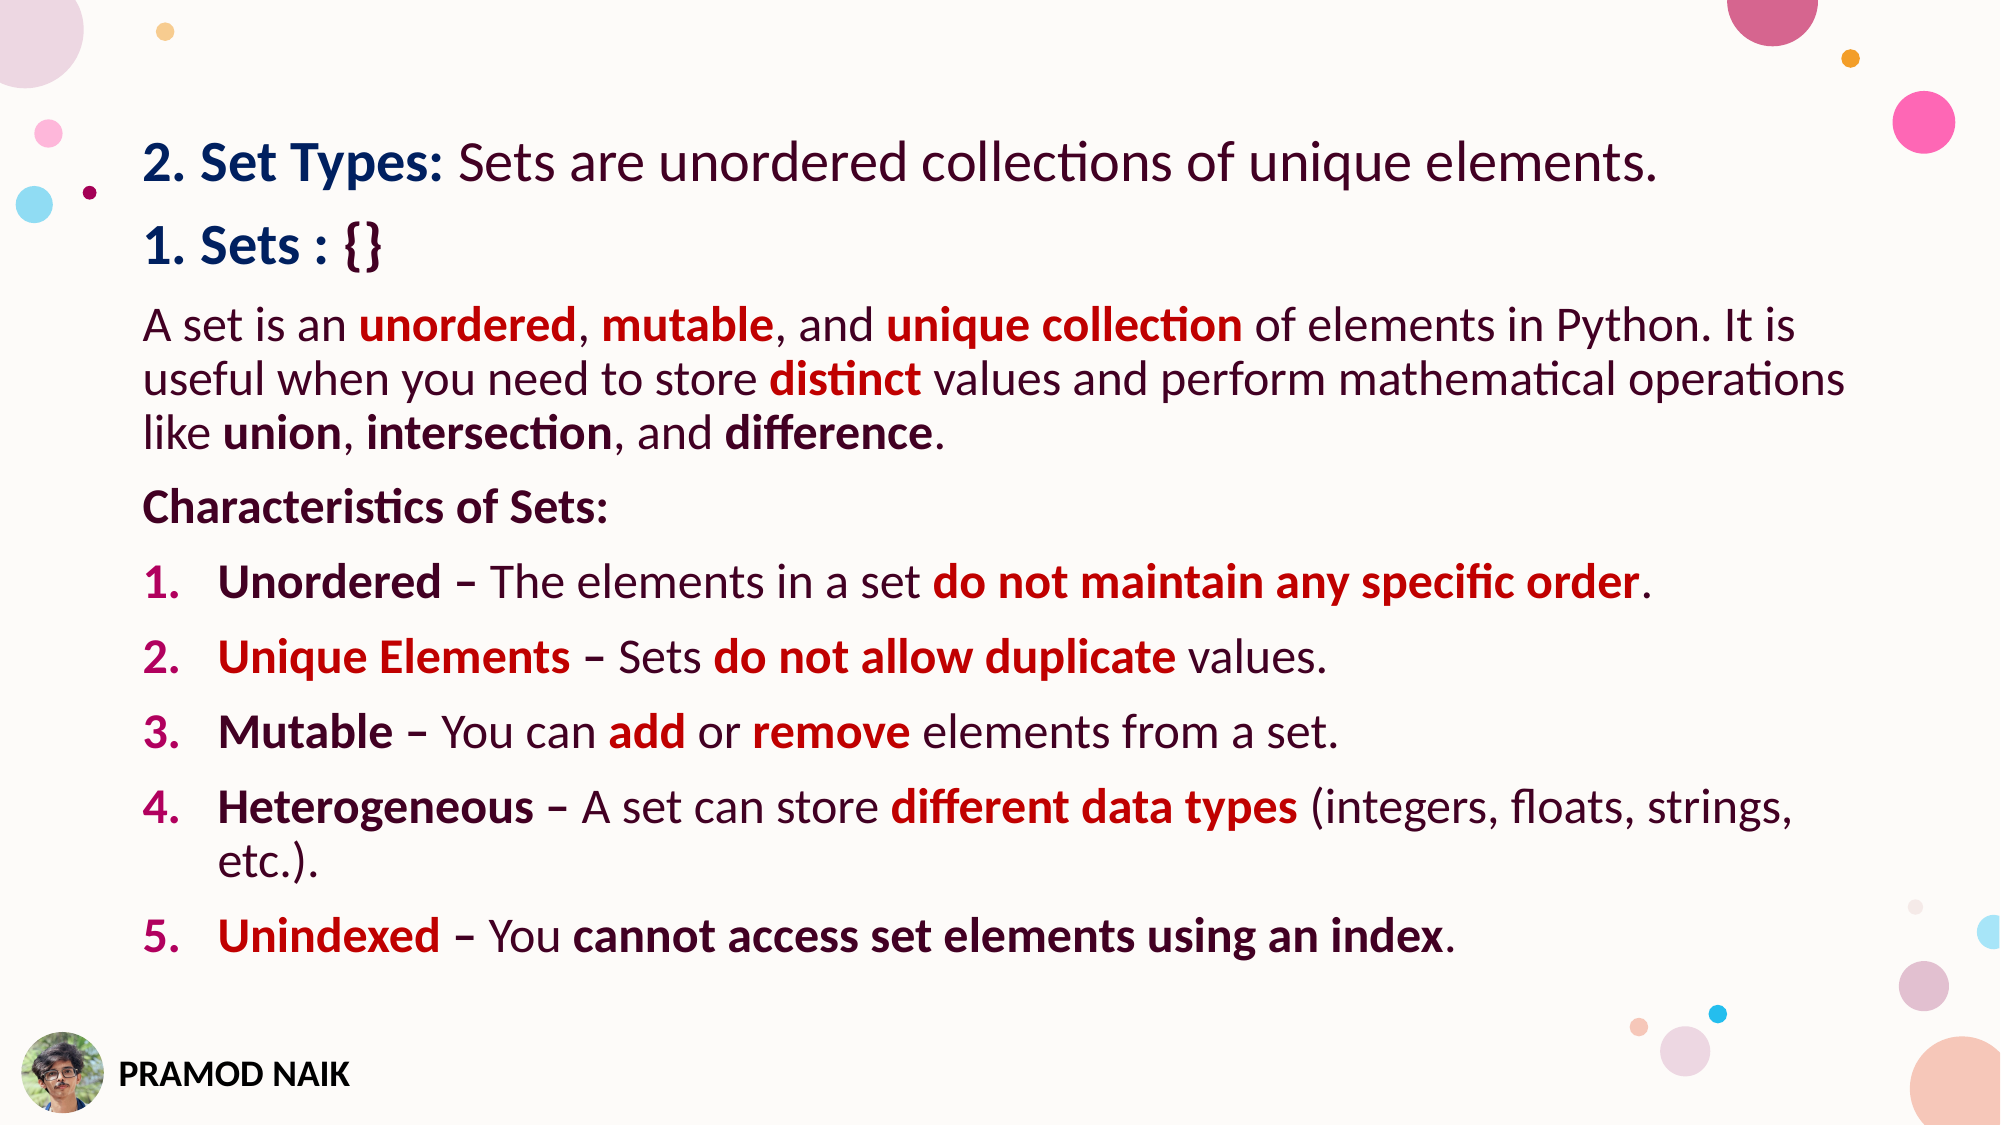

2. Set Types: Sets are unordered collections of unique elements.
1. Sets : {}
A set is an unordered, mutable, and unique collection of elements in Python. It is useful when you need to store distinct values and perform mathematical operations like union, intersection, and difference.
Characteristics of Sets:
Unordered – The elements in a set do not maintain any specific order.
Unique Elements – Sets do not allow duplicate values.
Mutable – You can add or remove elements from a set.
Heterogeneous – A set can store different data types (integers, floats, strings, etc.).
Unindexed – You cannot access set elements using an index.